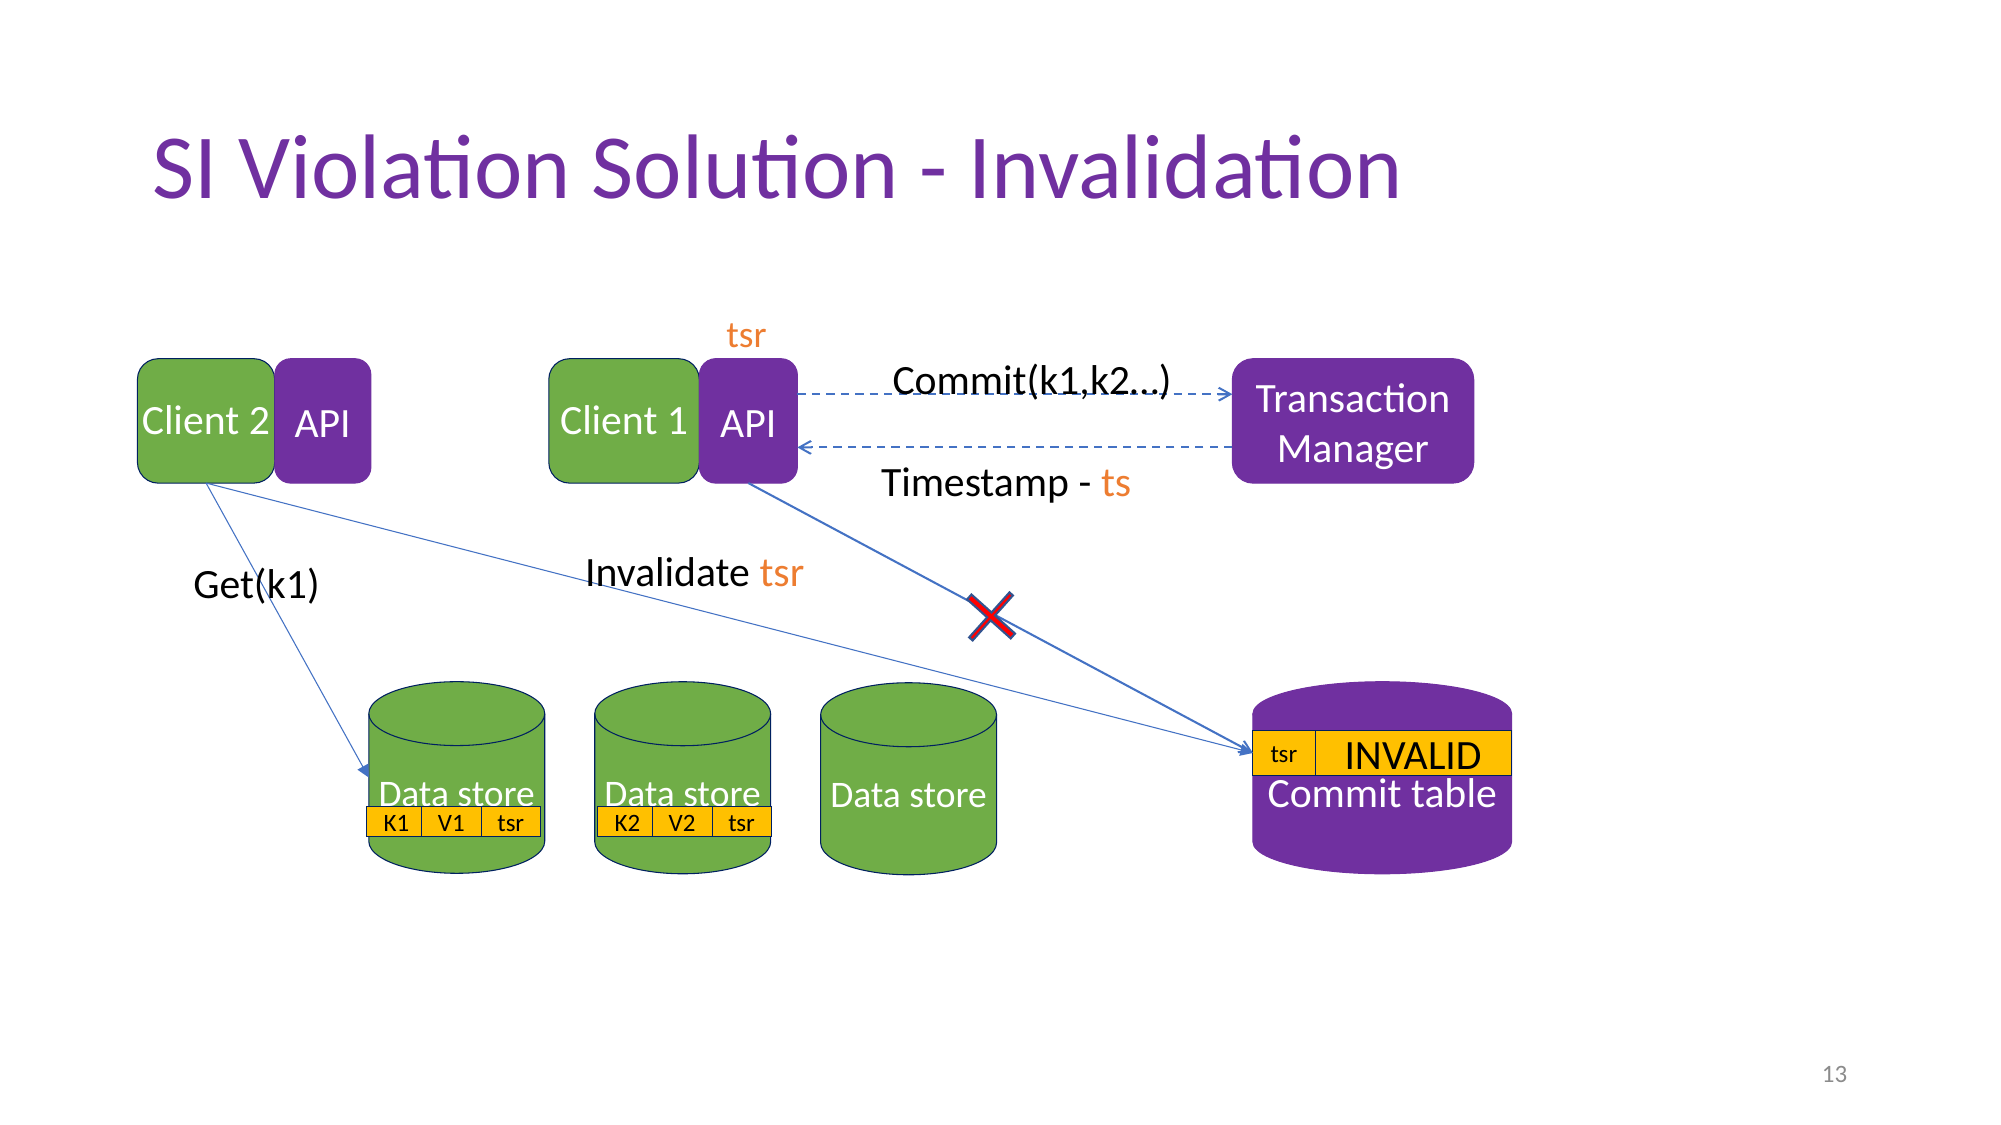

# SI Violation Solution - Invalidation
tsr
Commit(k1,k2…)
Client 2
API
Client 1
API
Transaction Manager
Timestamp - ts
Invalidate tsr
Get(k1)

Data store
Data store
Commit table
Data store
INVALID
tsr
V2
tsr
V1
tsr
K2
K1
13